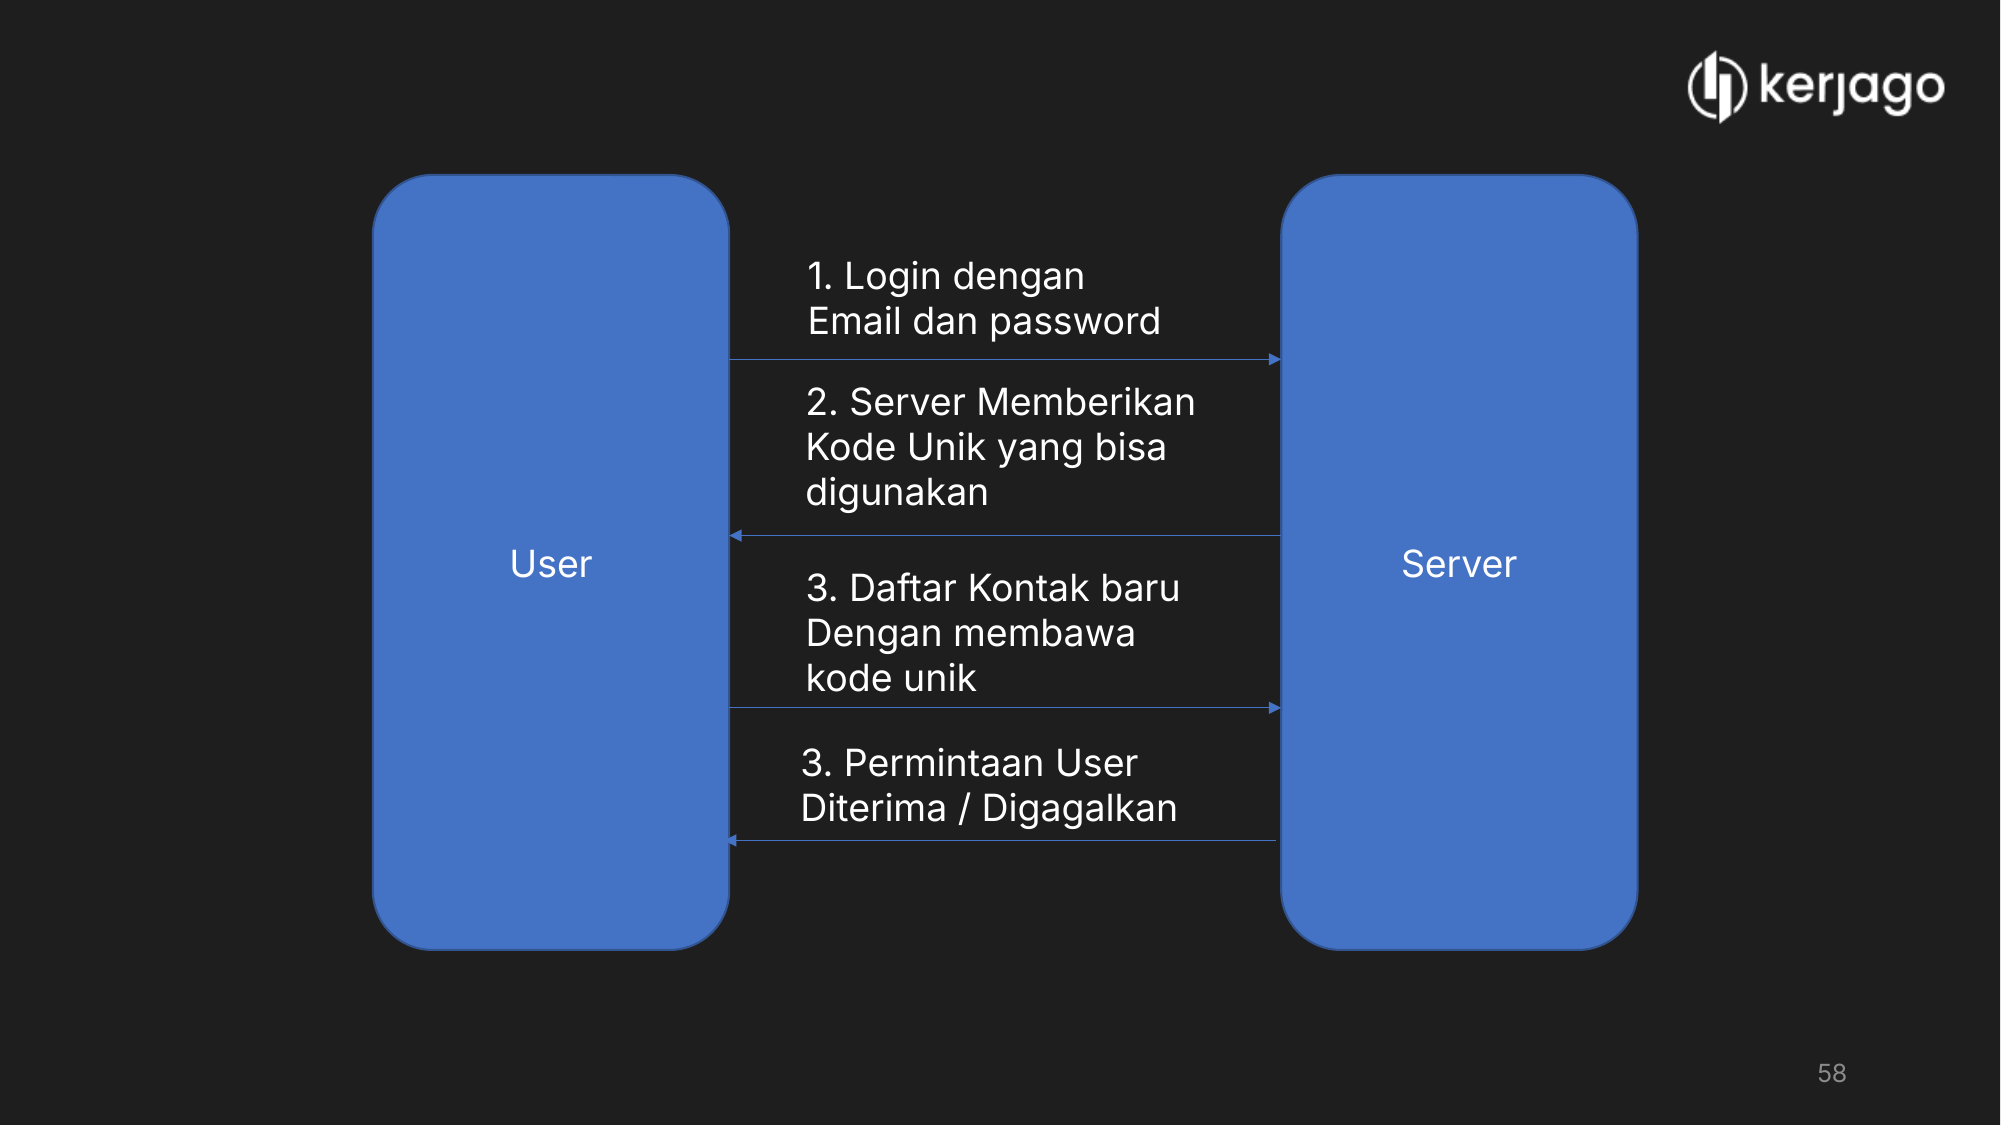

User
Server
1. Login dengan
Email dan password
2. Server Memberikan
Kode Unik yang bisa digunakan
3. Daftar Kontak baru
Dengan membawa kode unik
3. Permintaan User Diterima / Digagalkan

58